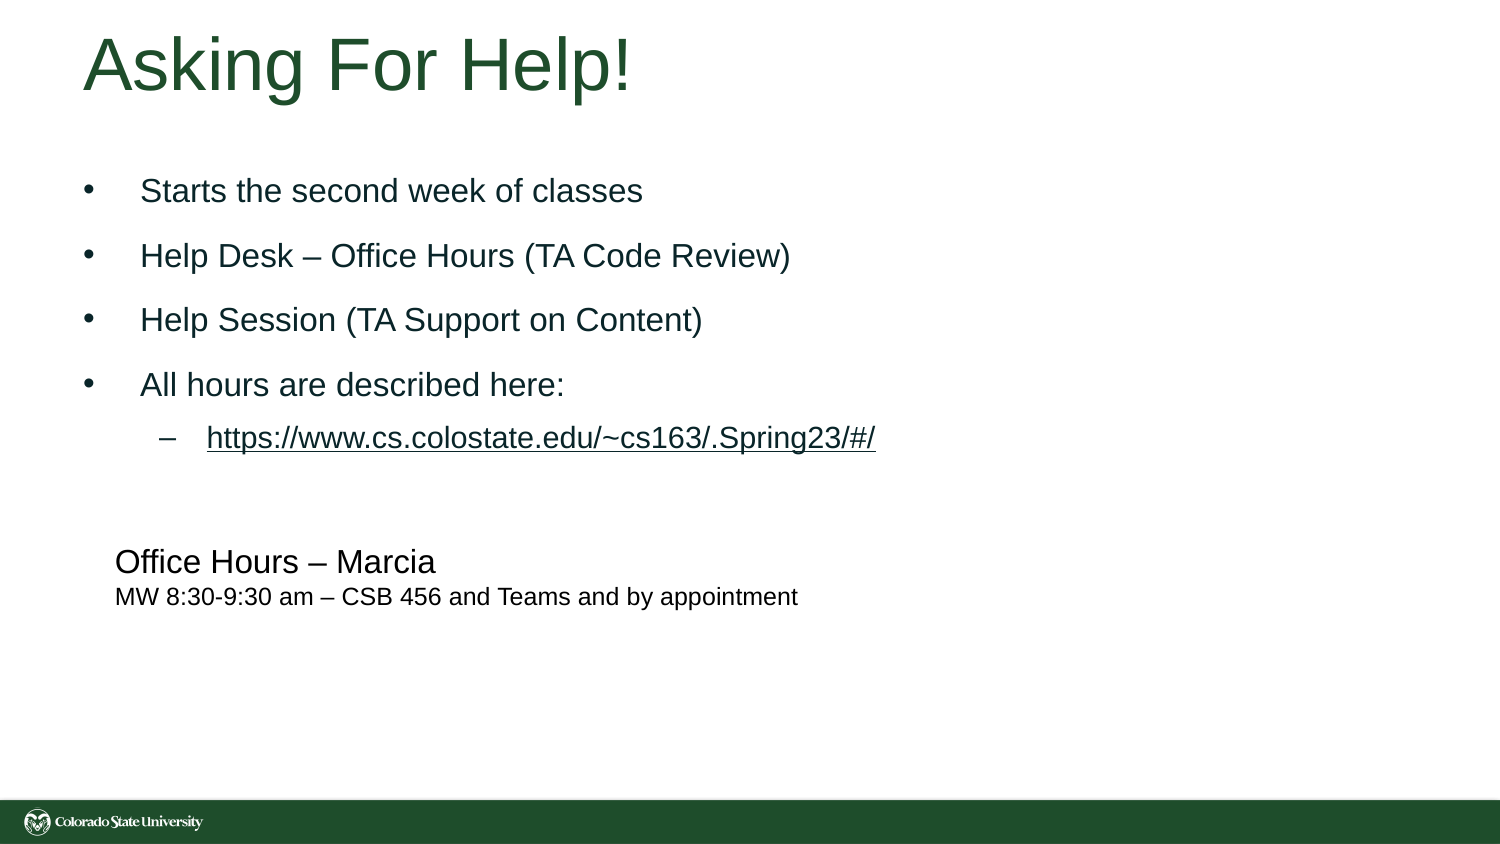

# Asking For Help!
Starts the second week of classes
Help Desk – Office Hours (TA Code Review)
Help Session (TA Support on Content)
All hours are described here:
https://www.cs.colostate.edu/~cs163/.Spring23/#/
Office Hours – Marcia
MW 8:30-9:30 am – CSB 456 and Teams and by appointment